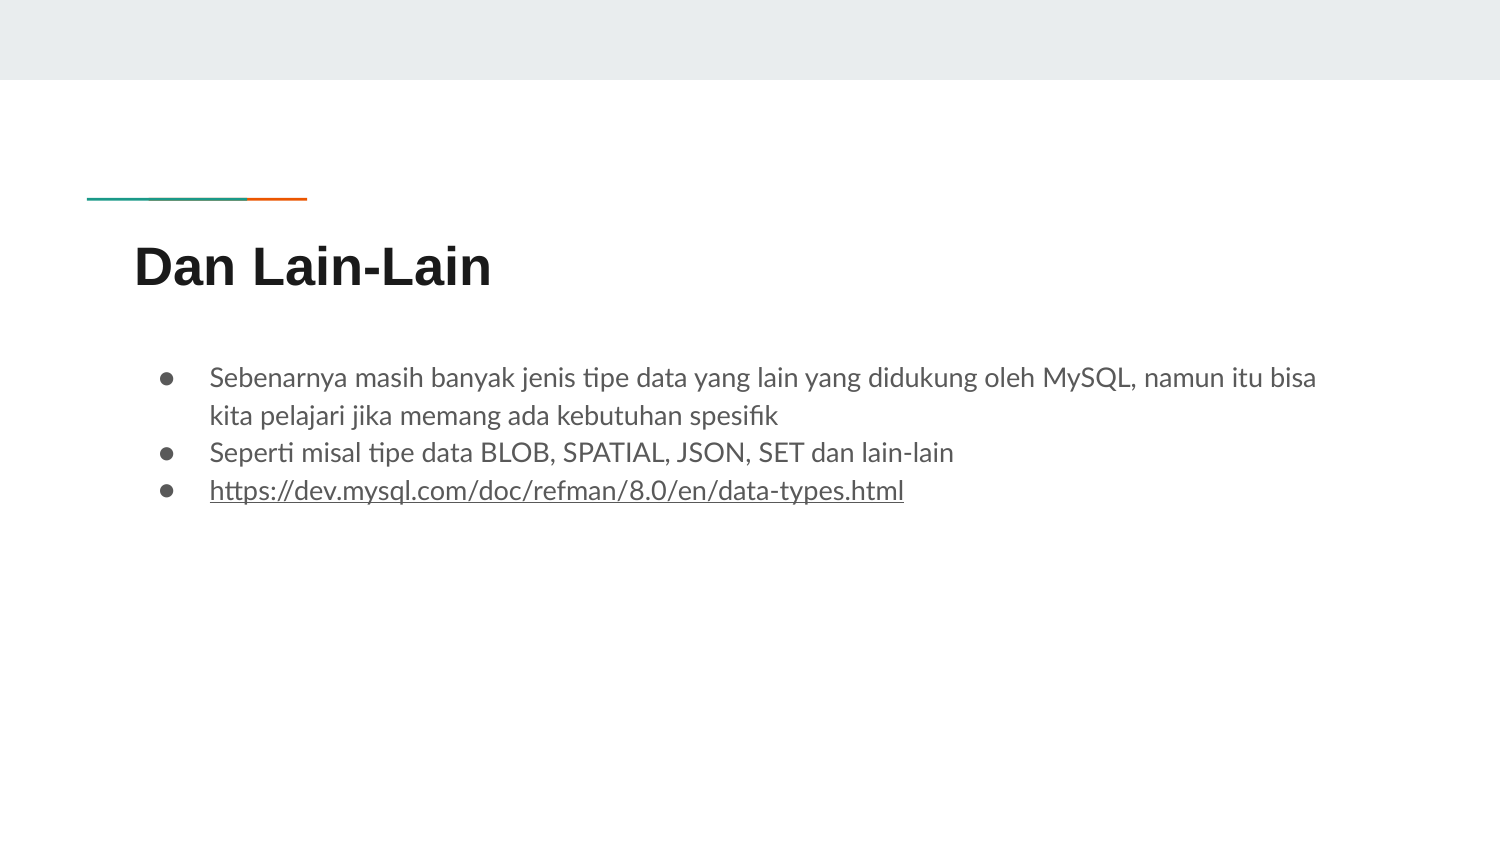

# Dan Lain-Lain
Sebenarnya masih banyak jenis tipe data yang lain yang didukung oleh MySQL, namun itu bisa kita pelajari jika memang ada kebutuhan spesifik
Seperti misal tipe data BLOB, SPATIAL, JSON, SET dan lain-lain
https://dev.mysql.com/doc/refman/8.0/en/data-types.html